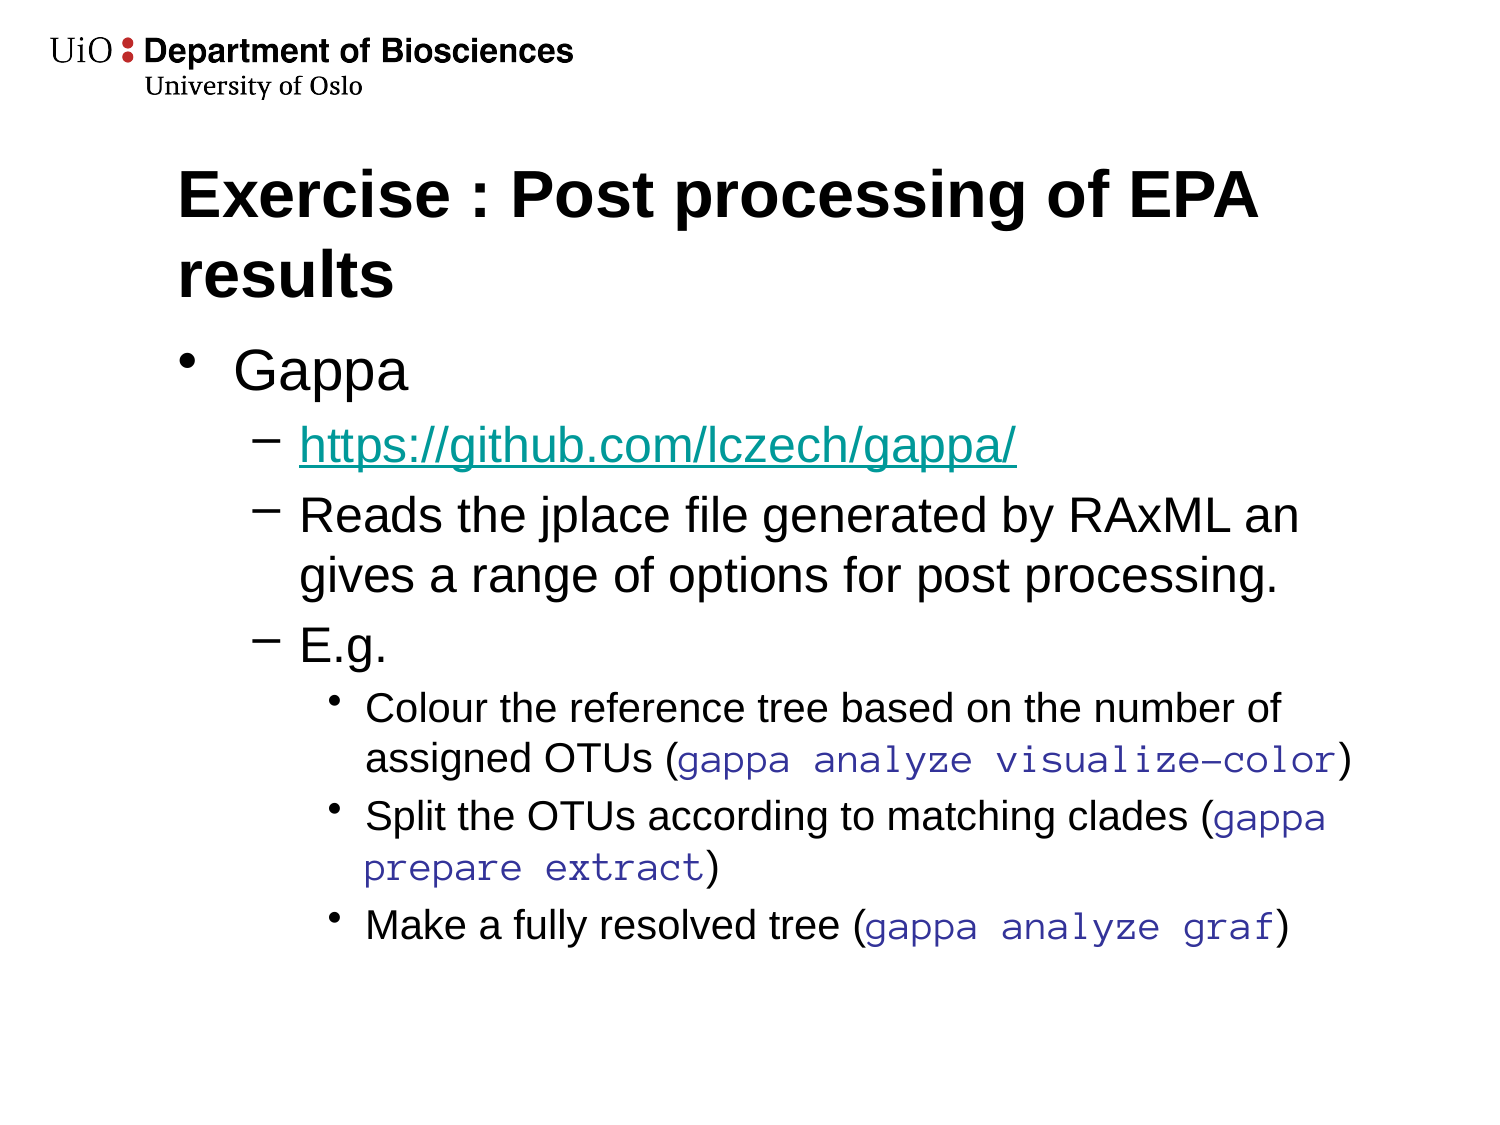

# Exercise : Post processing of EPA results
Gappa
https://github.com/lczech/gappa/
Reads the jplace file generated by RAxML an gives a range of options for post processing.
E.g.
Colour the reference tree based on the number of assigned OTUs (gappa analyze visualize-color)
Split the OTUs according to matching clades (gappa prepare extract)
Make a fully resolved tree (gappa analyze graf)